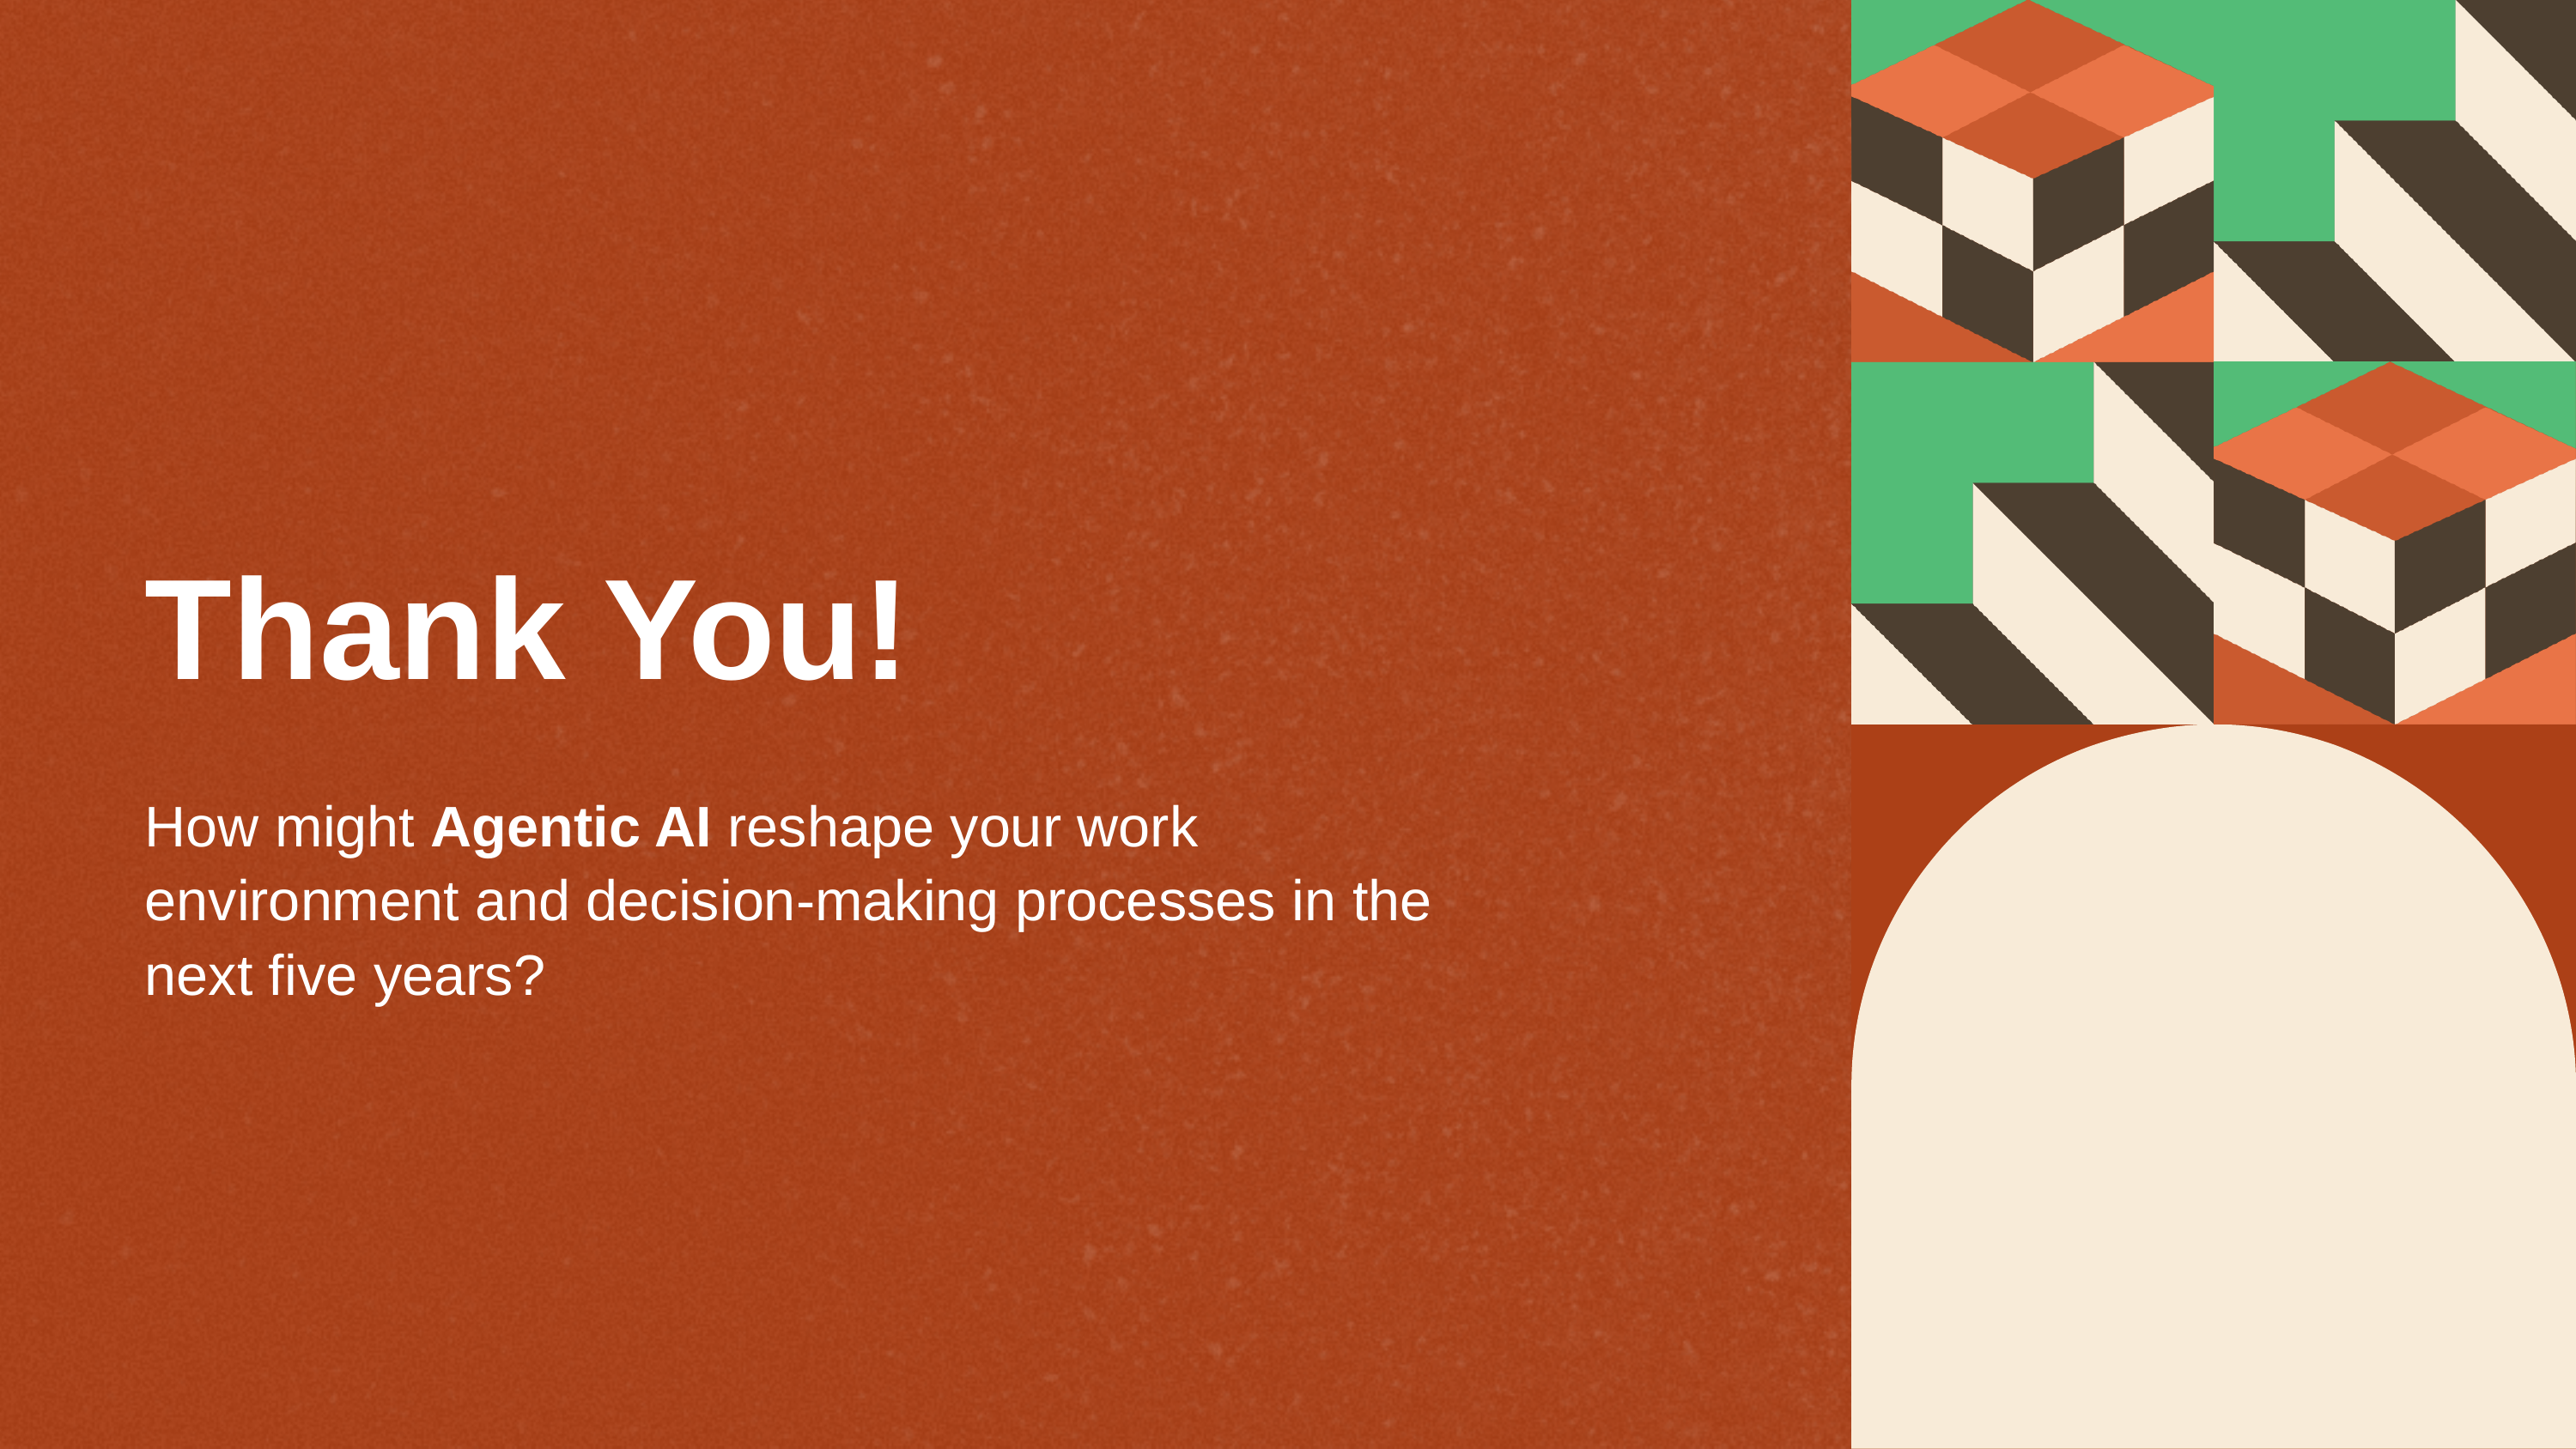

Thank You!
How might Agentic AI reshape your work environment and decision-making processes in the next five years?